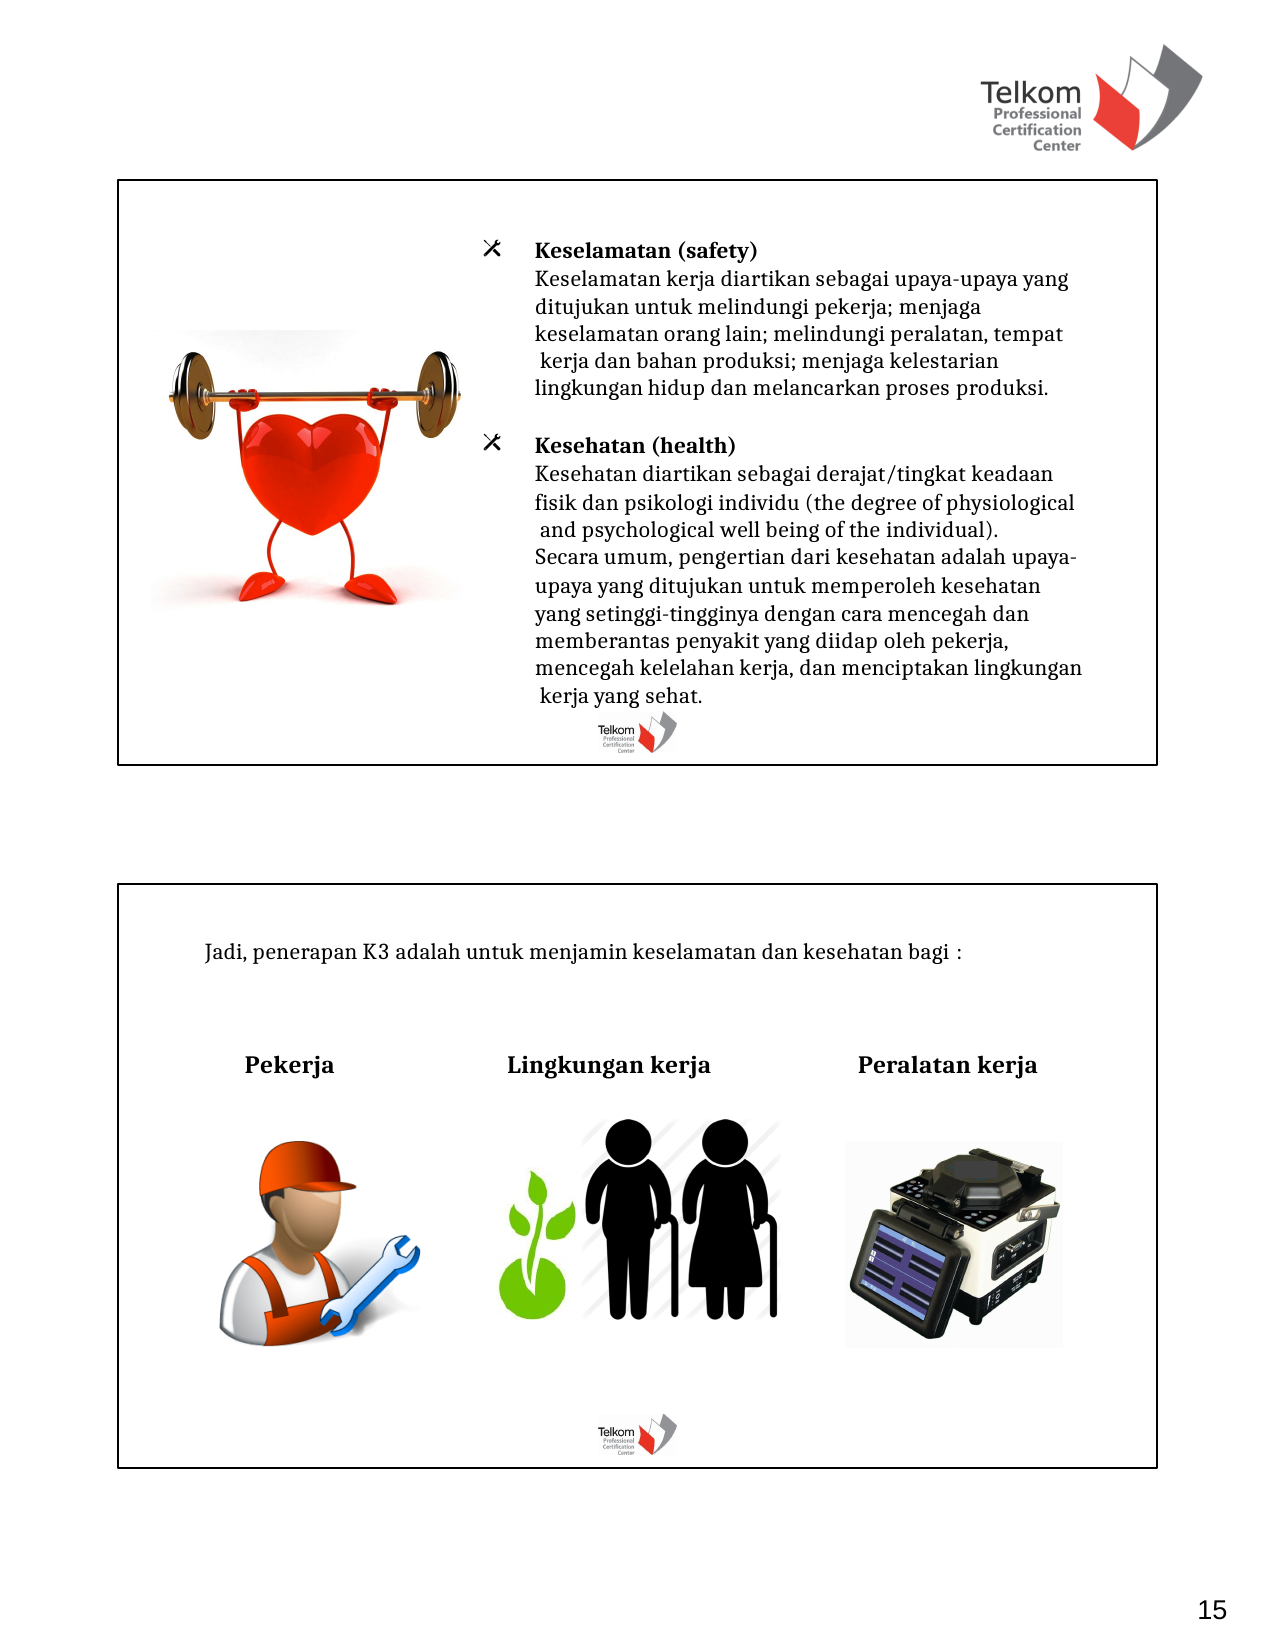

Keselamatan (safety)
Keselamatan kerja diartikan sebagai upaya-upaya yang  ditujukan untuk melindungi pekerja; menjaga
keselamatan orang lain; melindungi peralatan, tempat  kerja dan bahan produksi; menjaga kelestarian  lingkungan hidup dan melancarkan proses produksi.

Kesehatan (health)
Kesehatan diartikan sebagai derajat/tingkat keadaan
fisik dan psikologi individu (the degree of physiological  and psychological well being of the individual).
Secara umum, pengertian dari kesehatan adalah upaya-
upaya yang ditujukan untuk memperoleh kesehatan  yang setinggi-tingginya dengan cara mencegah dan  memberantas penyakit yang diidap oleh pekerja,  mencegah kelelahan kerja, dan menciptakan lingkungan  kerja yang sehat.

Jadi, penerapan K3 adalah untuk menjamin keselamatan dan kesehatan bagi :
Pekerja
Lingkungan kerja
Peralatan kerja

15